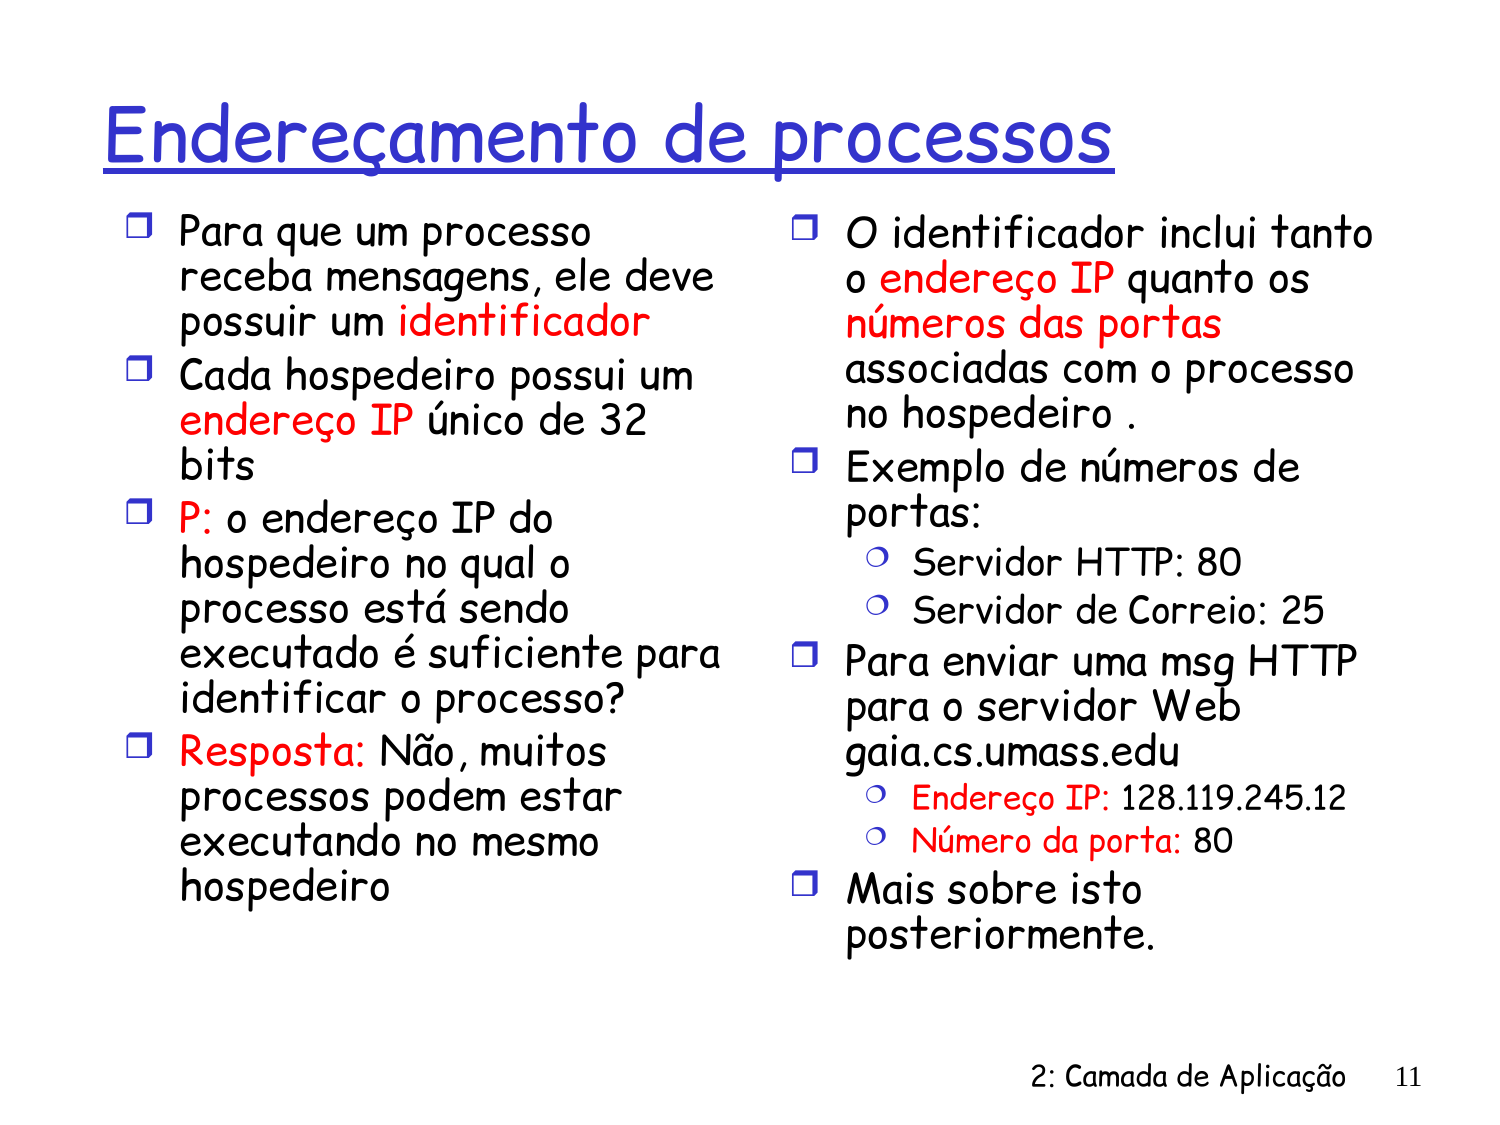

# Endereçamento de processos
Para que um processo receba mensagens, ele deve possuir um identificador
Cada hospedeiro possui um endereço IP único de 32 bits
P: o endereço IP do hospedeiro no qual o processo está sendo executado é suficiente para identificar o processo?
Resposta: Não, muitos processos podem estar executando no mesmo hospedeiro
O identificador inclui tanto o endereço IP quanto os números das portas associadas com o processo no hospedeiro .
Exemplo de números de portas:
Servidor HTTP: 80
Servidor de Correio: 25
Para enviar uma msg HTTP para o servidor Web gaia.cs.umass.edu
Endereço IP: 128.119.245.12
Número da porta: 80
Mais sobre isto posteriormente.
2: Camada de Aplicação
11